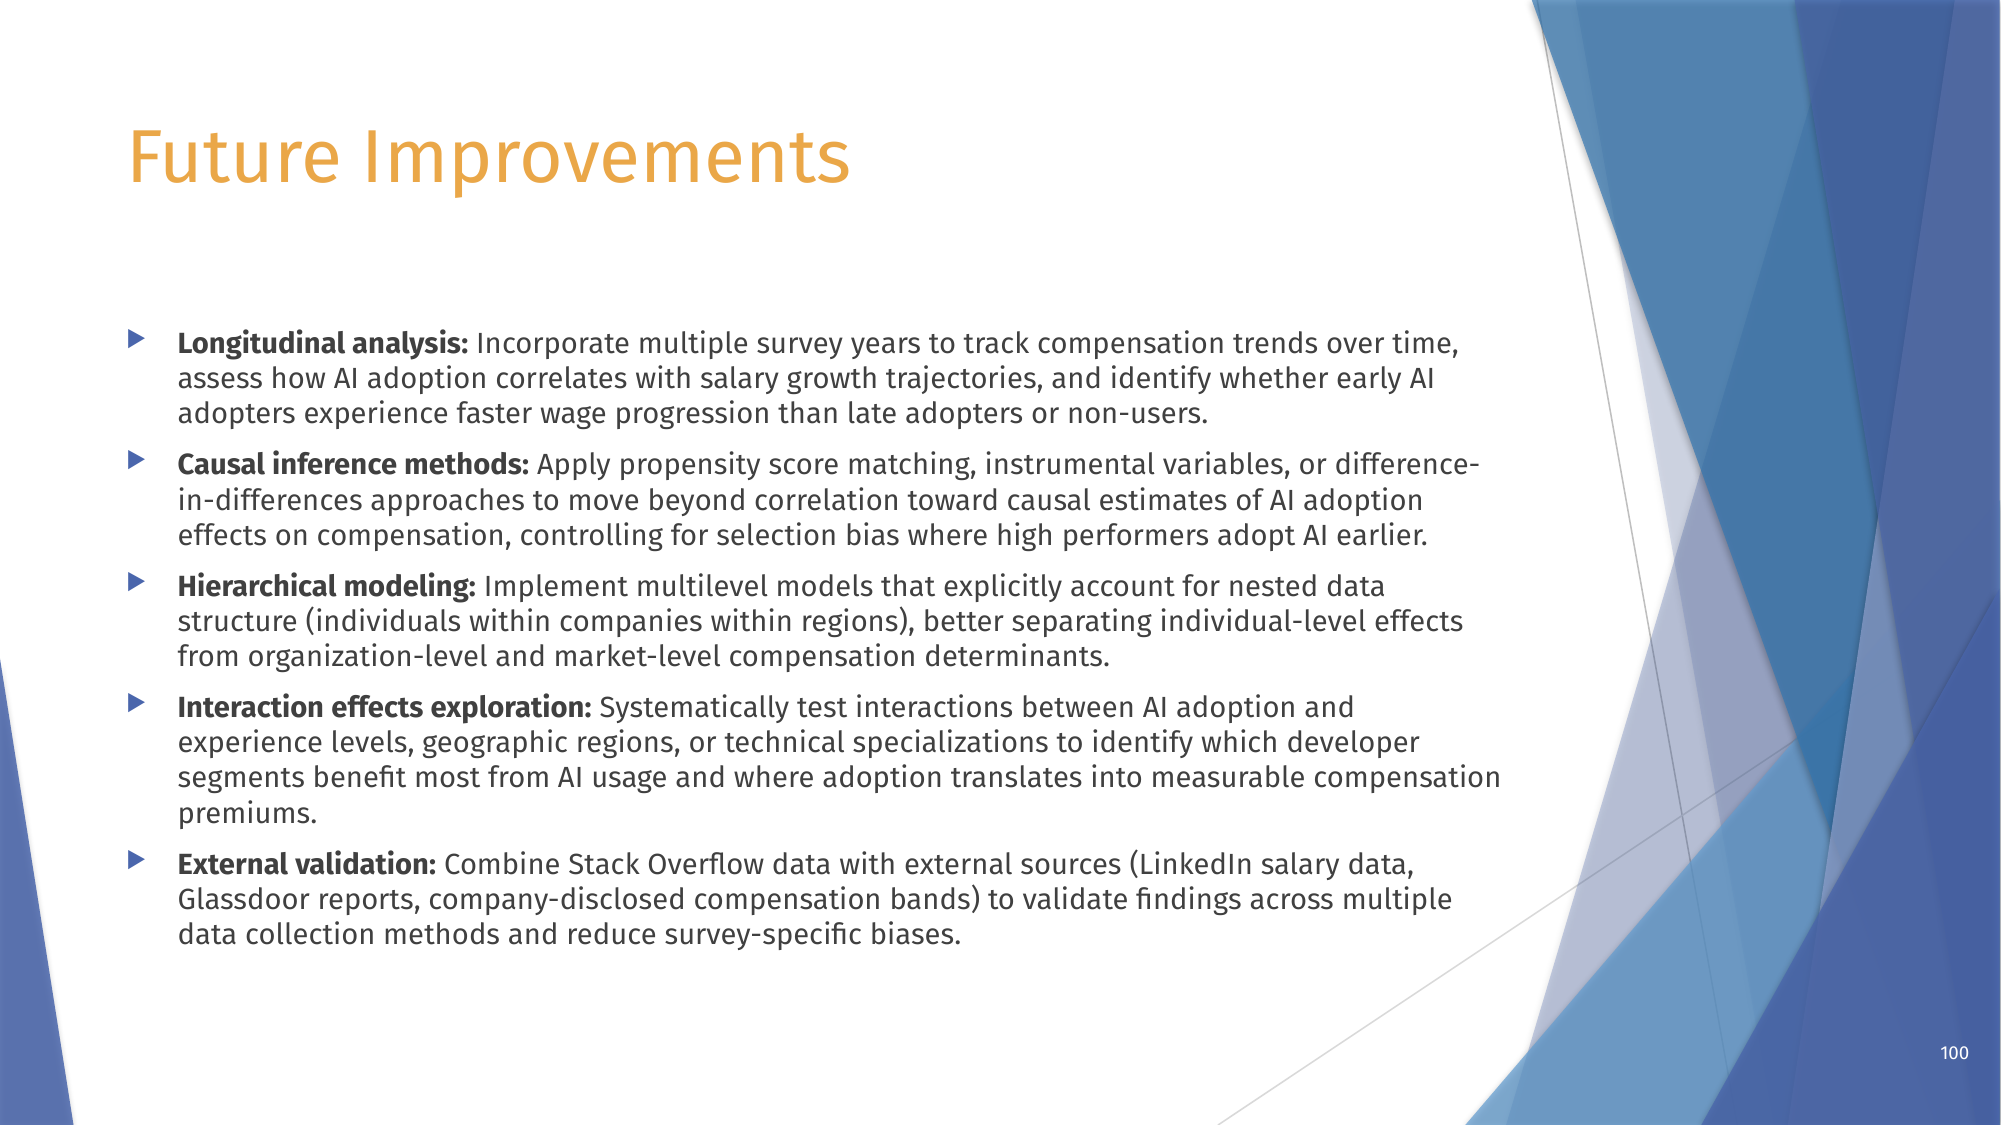

# Future Improvements
Longitudinal analysis: Incorporate multiple survey years to track compensation trends over time, assess how AI adoption correlates with salary growth trajectories, and identify whether early AI adopters experience faster wage progression than late adopters or non-users.
Causal inference methods: Apply propensity score matching, instrumental variables, or difference-in-differences approaches to move beyond correlation toward causal estimates of AI adoption effects on compensation, controlling for selection bias where high performers adopt AI earlier.
Hierarchical modeling: Implement multilevel models that explicitly account for nested data structure (individuals within companies within regions), better separating individual-level effects from organization-level and market-level compensation determinants.
Interaction effects exploration: Systematically test interactions between AI adoption and experience levels, geographic regions, or technical specializations to identify which developer segments benefit most from AI usage and where adoption translates into measurable compensation premiums.
External validation: Combine Stack Overflow data with external sources (LinkedIn salary data, Glassdoor reports, company-disclosed compensation bands) to validate findings across multiple data collection methods and reduce survey-specific biases.
100